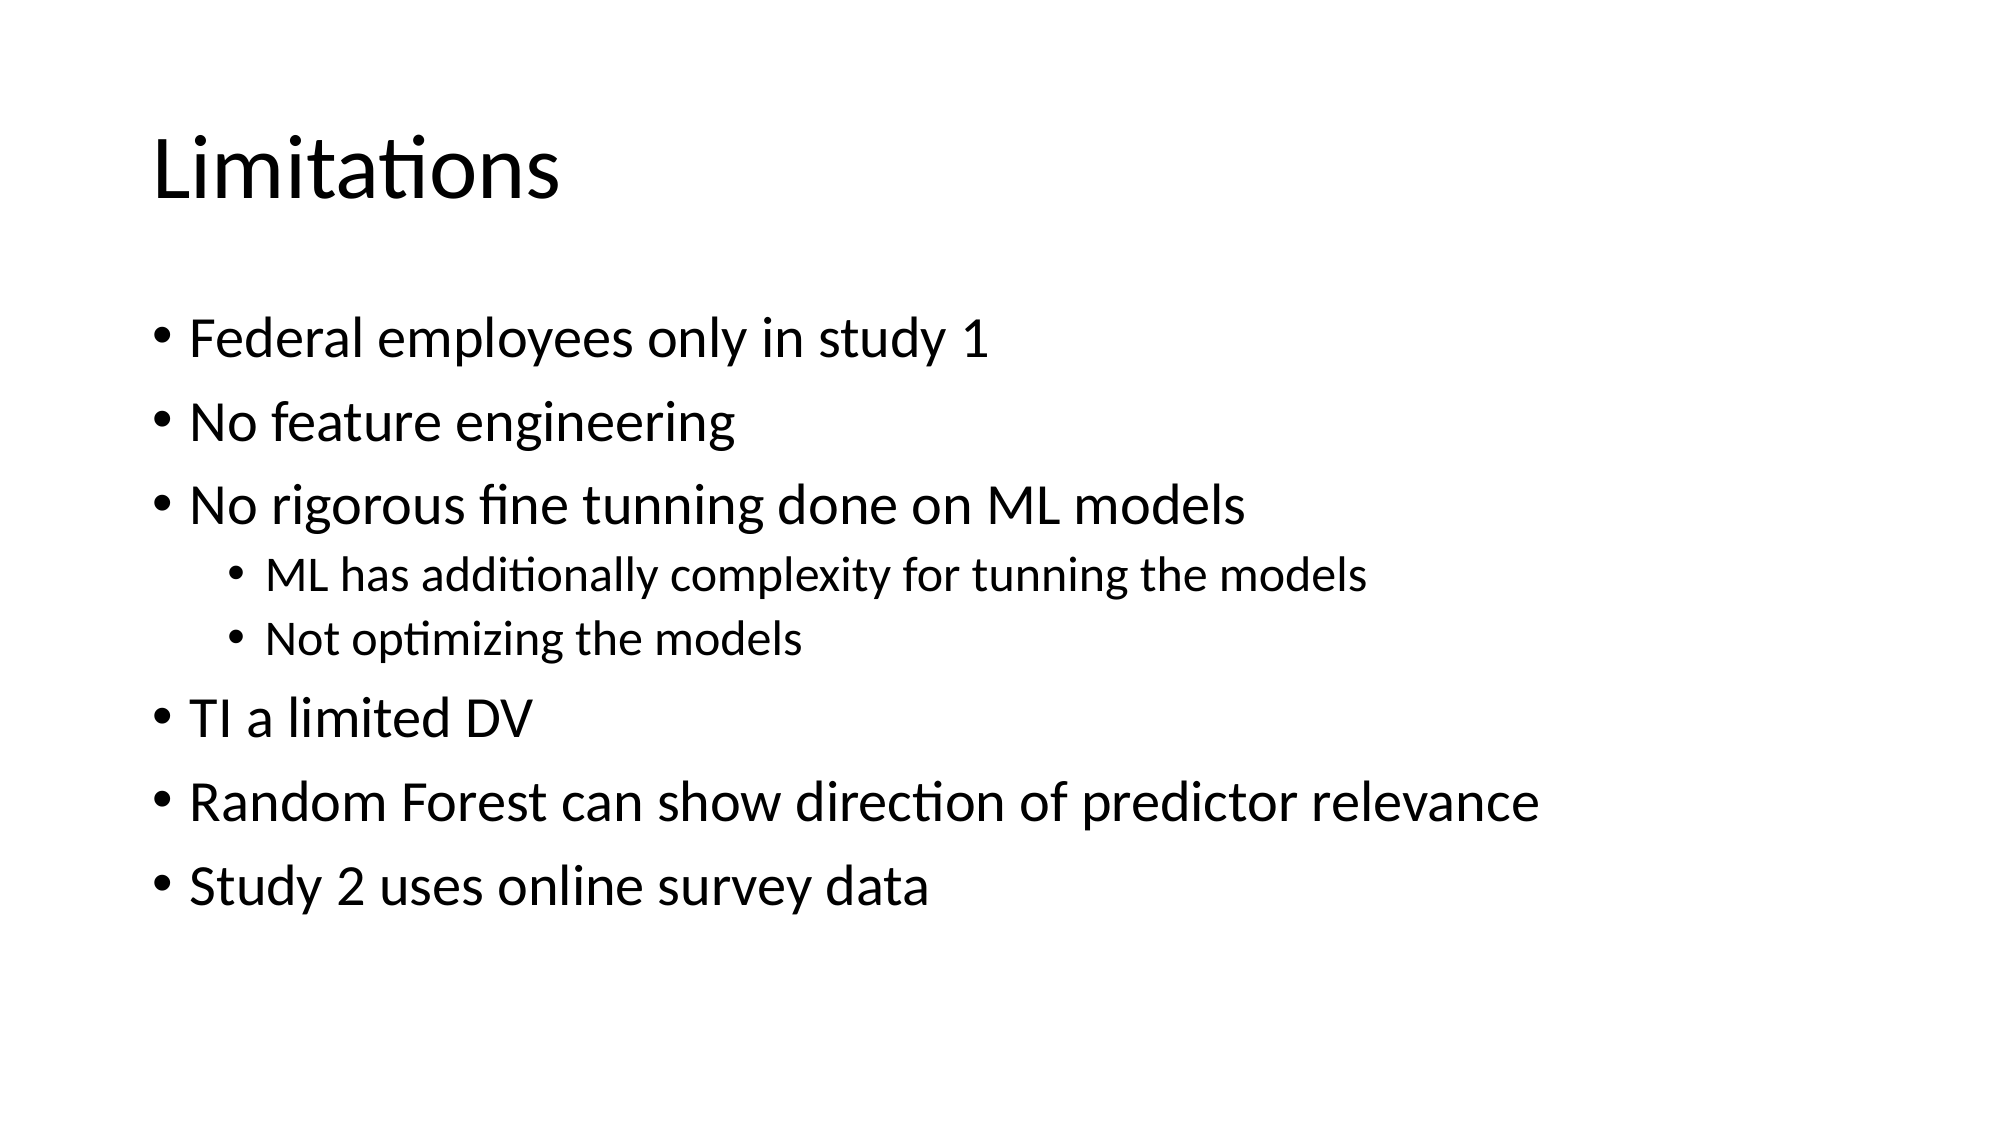

# Limitations
Federal employees only in study 1
No feature engineering
No rigorous fine tunning done on ML models
ML has additionally complexity for tunning the models
Not optimizing the models
TI a limited DV
Random Forest can show direction of predictor relevance
Study 2 uses online survey data